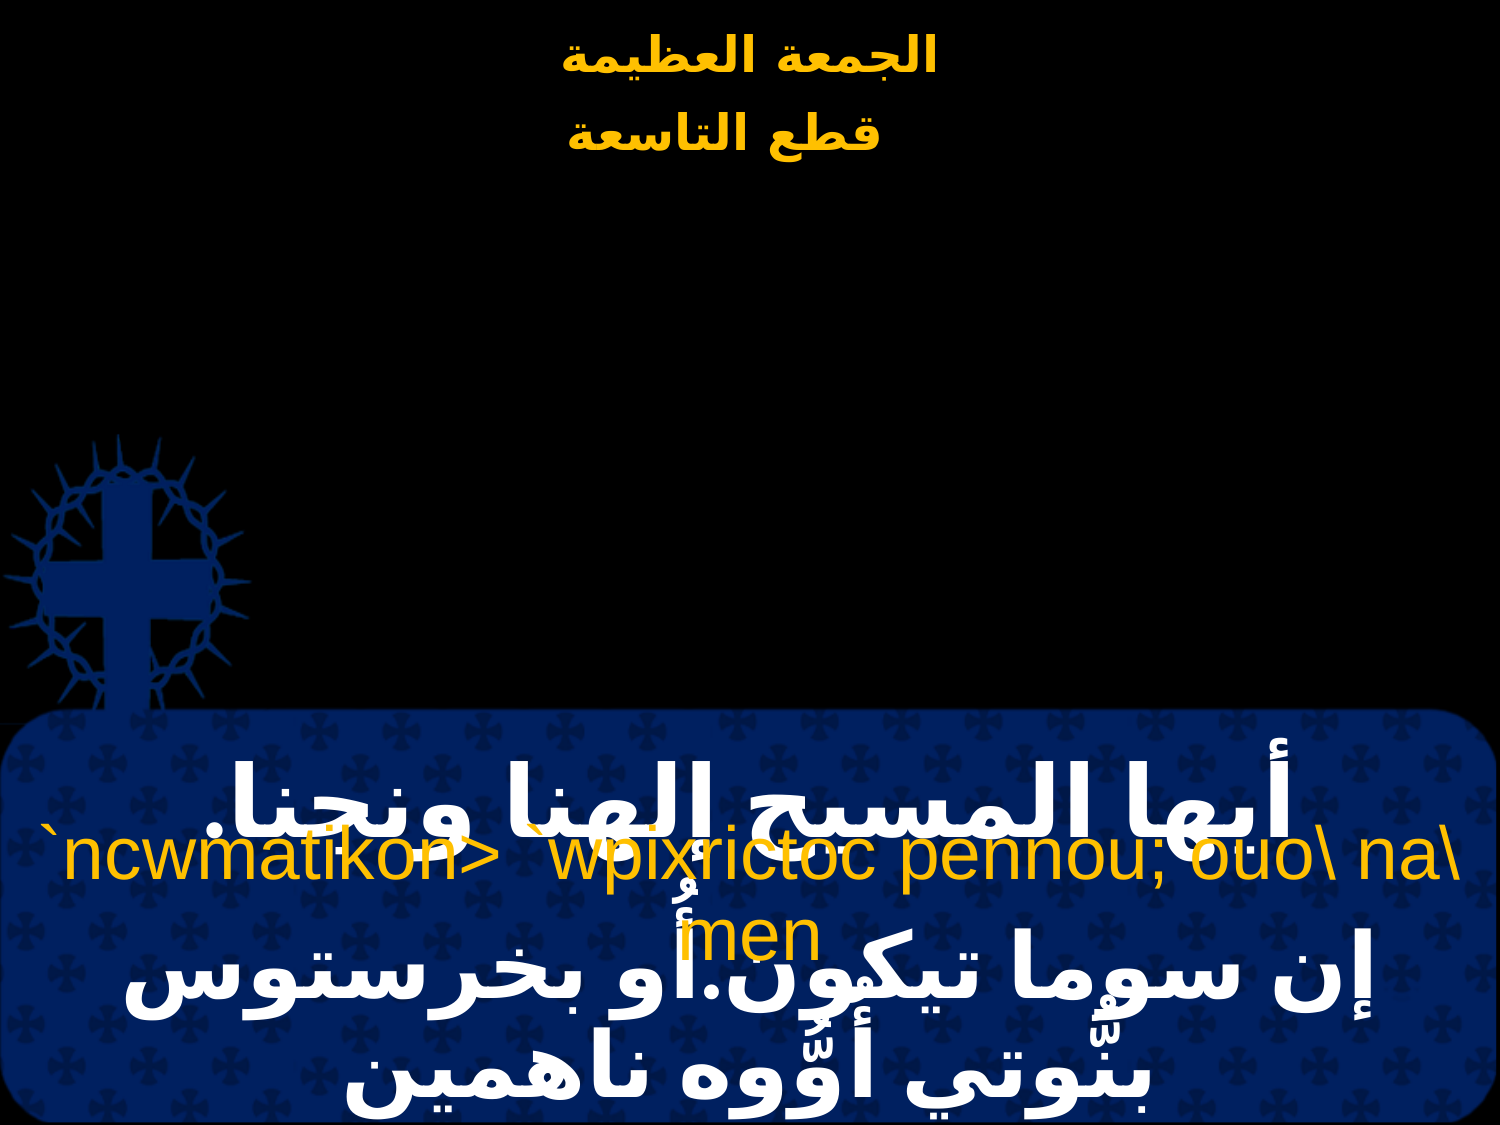

# أيها المسيح إلهنا ونجنا.
`ncwmatikon> `wpixrictoc pennou; ouo\ na\men
إن سوما تيكون.أُو بخرستوس بنُّوتي أُوُّوه ناهمين